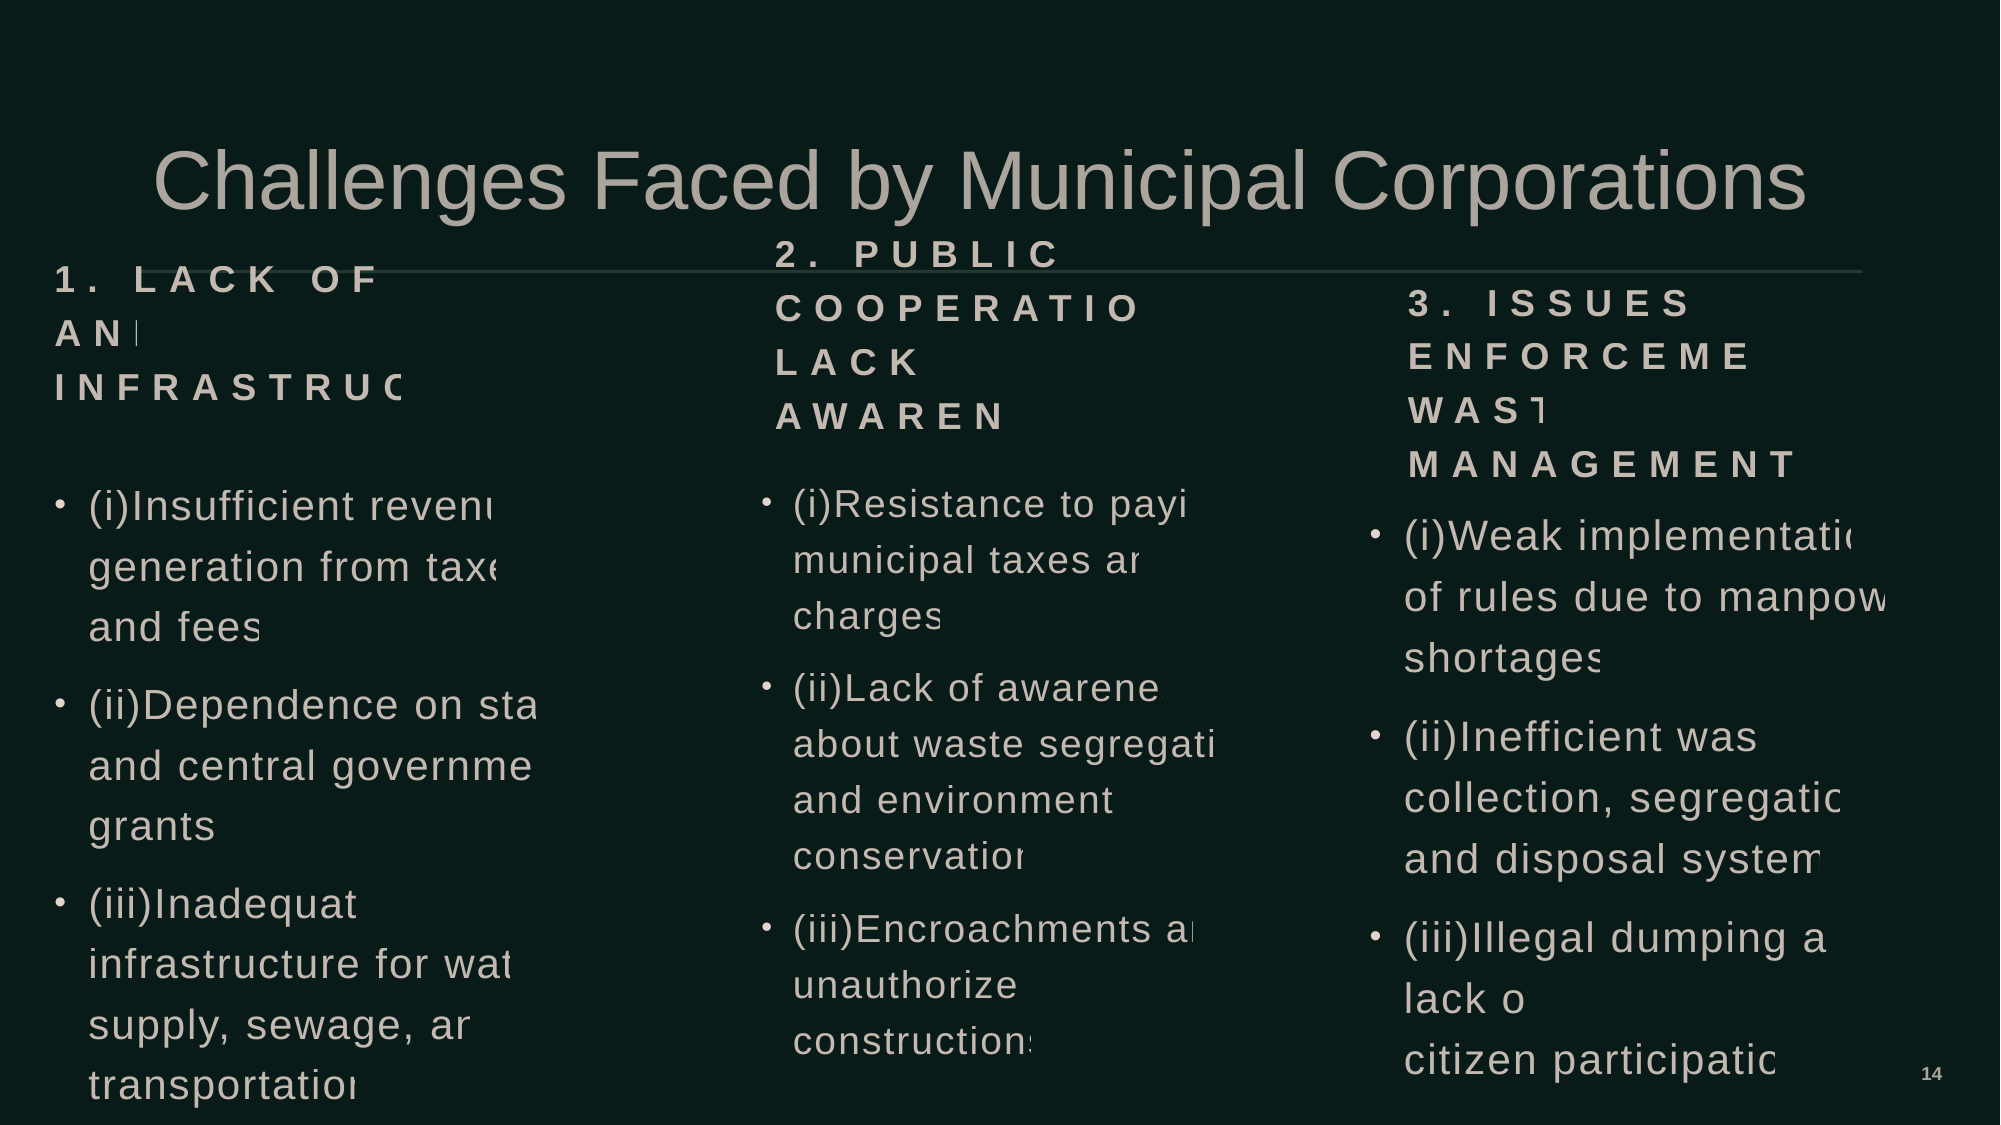

# Challenges Faced by Municipal Corporations
3. Issues with Enforcement of Waste Management Laws
2. Public Non-Cooperation and Lack of Awareness
1. Lack of Funds and Infrastructure
(i)Insufficient revenue generation from taxes and fees.
(ii)Dependence on state and central government grants.
(iii)Inadequate infrastructure for water supply, sewage, and transportation.
(i)Resistance to paying municipal taxes and charges.
(ii)Lack of awareness about waste segregation and environmental conservation.
(iii)Encroachments and unauthorized constructions.
(i)Weak implementation of rules due to manpower shortages.
(ii)Inefficient waste collection, segregation, and disposal systems.
(iii)Illegal dumping and lack of citizen participation.
14